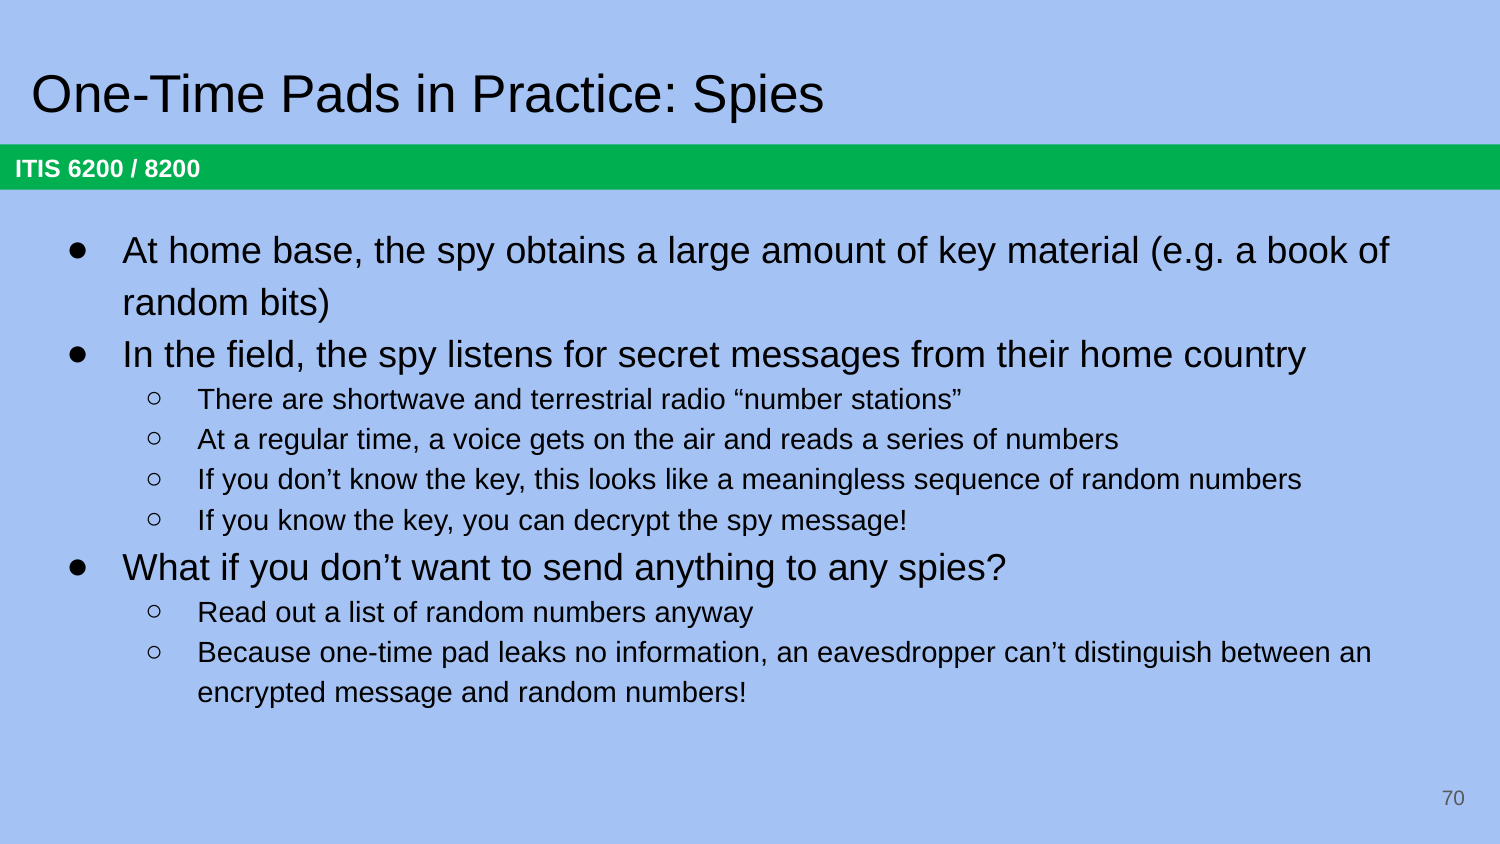

# One-Time Pads in Practice: Spies
At home base, the spy obtains a large amount of key material (e.g. a book of random bits)
In the field, the spy listens for secret messages from their home country
There are shortwave and terrestrial radio “number stations”
At a regular time, a voice gets on the air and reads a series of numbers
If you don’t know the key, this looks like a meaningless sequence of random numbers
If you know the key, you can decrypt the spy message!
What if you don’t want to send anything to any spies?
Read out a list of random numbers anyway
Because one-time pad leaks no information, an eavesdropper can’t distinguish between an encrypted message and random numbers!
70